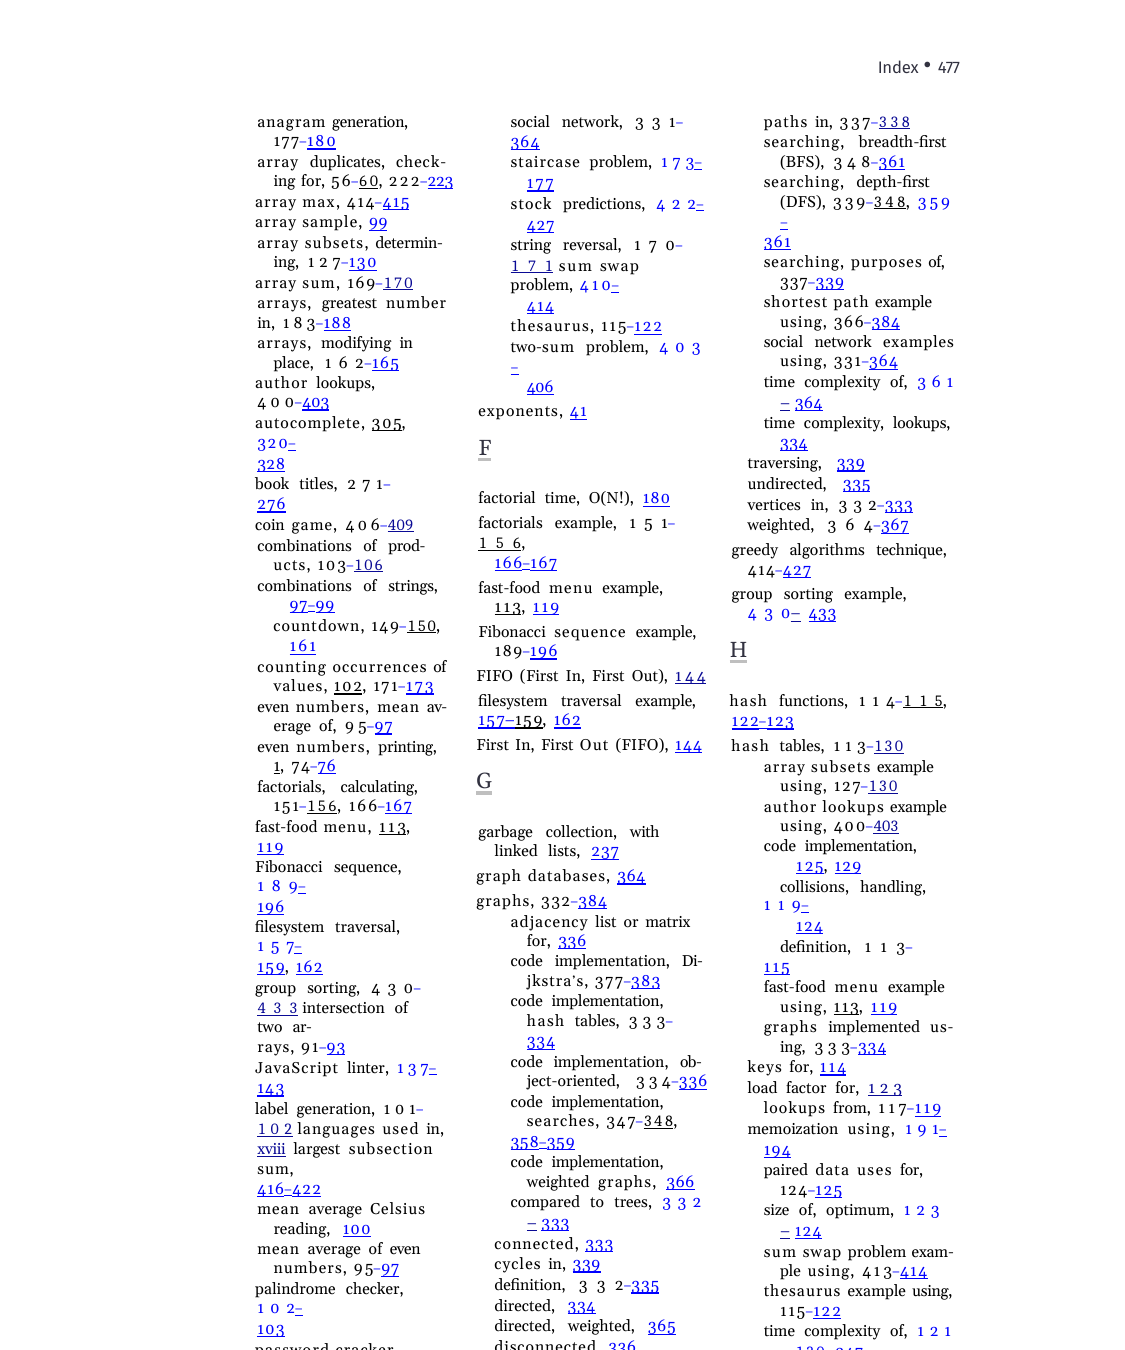

Index • 477
anagram generation, 177–180
array duplicates, check- ing for, 56–60, 222–223
array max, 414–415
array sample, 99
array subsets, determin- ing, 127–130
array sum, 169–170 arrays, greatest number
in, 183–188
arrays, modifying in place, 162–165
author lookups, 400–403
autocomplete, 305, 320–
328
book titles, 271–276
coin game, 406–409 combinations of prod-
ucts, 103–106 combinations of strings,
97–99
countdown, 149–150,
161
counting occurrences of values, 102, 171–173
even numbers, mean av- erage of, 95–97
even numbers, printing, 1, 74–76
factorials,  calculating, 151–156, 166–167
fast-food menu, 113, 119
Fibonacci sequence, 189–
196
filesystem traversal, 157–
159, 162
group sorting, 430–433 intersection of two ar-
rays, 91–93
JavaScript linter, 137–
143
label generation, 101–102 languages used in, xviii largest subsection sum,
416–422
mean average Celsius reading, 100
mean average of even numbers, 95–97
palindrome checker, 102–
103
password cracker, 107–
109
prime number, determin- ing, 44–45
printer manager, 146–
147
shortest path, 366–384
social network, 331–364
staircase problem, 173–
177
stock predictions, 422–
427
string reversal, 170–171 sum swap problem, 410–
414
thesaurus, 115–122
two-sum problem, 403–
406
exponents, 41
F
factorial time, O(N!), 180
factorials example, 151–156,
166–167
fast-food menu example, 113, 119
Fibonacci sequence example, 189–196
FIFO (First In, First Out), 144 filesystem traversal example,
157–159, 162
First In, First Out (FIFO), 144
G
garbage collection, with linked lists, 237
graph databases, 364
graphs, 332–384
adjacency list or matrix for, 336
code implementation, Di- jkstra’s, 377–383
code implementation, hash tables, 333–334
code implementation, ob- ject-oriented,  334–336
code implementation, searches, 347–348,
358–359
code implementation, weighted graphs, 366
compared to trees, 332– 333
connected, 333
cycles in, 339
definition, 332–335
directed, 334
directed, weighted, 365
disconnected, 336
edges in, 332–333, 363 hash tables used for, 366 neighbors (adjacent ver-
tices) in, 333
non-directed,  334
paths in, 337–338 searching, breadth-first
(BFS), 348–361
searching, depth-first (DFS), 339–348, 359–
361
searching, purposes of, 337–339
shortest path example using, 366–384
social network examples using, 331–364
time complexity of, 361– 364
time complexity, lookups, 334
traversing,  339
undirected,  335
vertices in, 332–333
weighted, 364–367
greedy algorithms technique, 414–427
group sorting example, 430– 433
H
hash functions, 114–115,
122–123
hash tables, 113–130 array subsets example
using, 127–130 author lookups example
using, 400–403 code implementation,
125, 129
collisions, handling, 119–
124
definition, 113–115
fast-food menu example using, 113, 119
graphs implemented us- ing, 333–334
keys for, 114
load factor for, 123 lookups from, 117–119
memoization using, 191–
194
paired data uses for, 124–125
size of, optimum, 123– 124
sum swap problem exam- ple using, 413–414
thesaurus example using, 115–122
time complexity of, 121– 130, 247